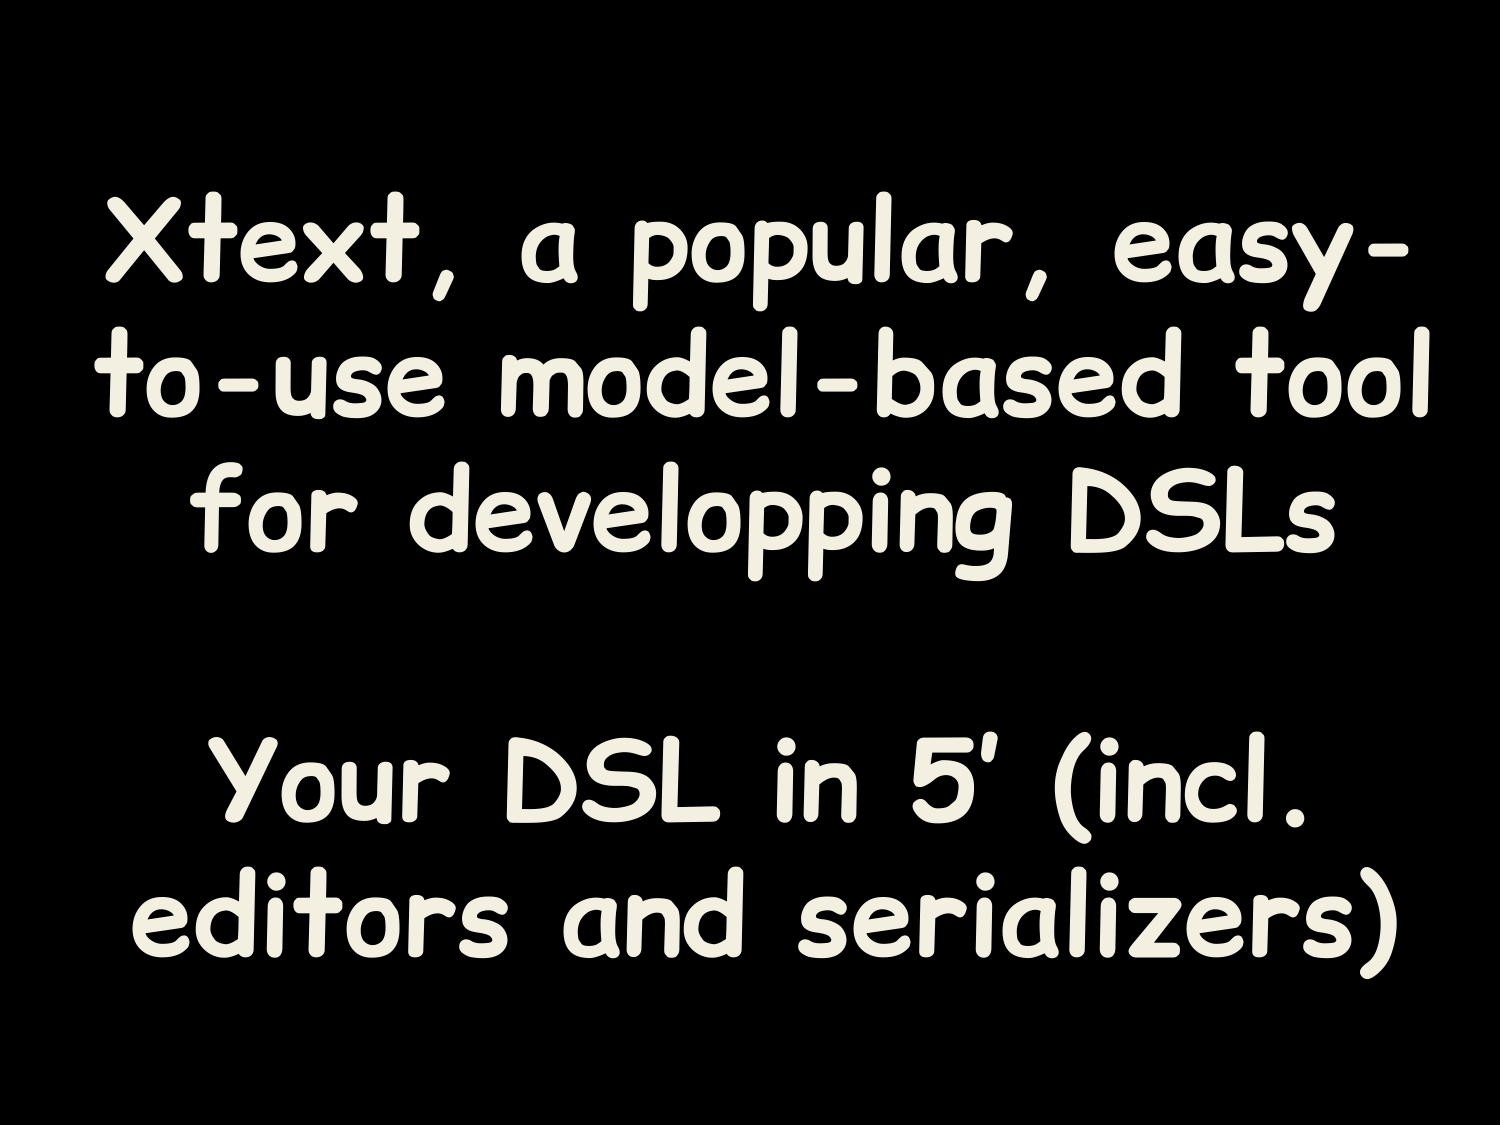

Xtext, a popular, easy-to-use model-based tool
for developping DSLs

Your DSL in 5’ (incl. editors and serializers)